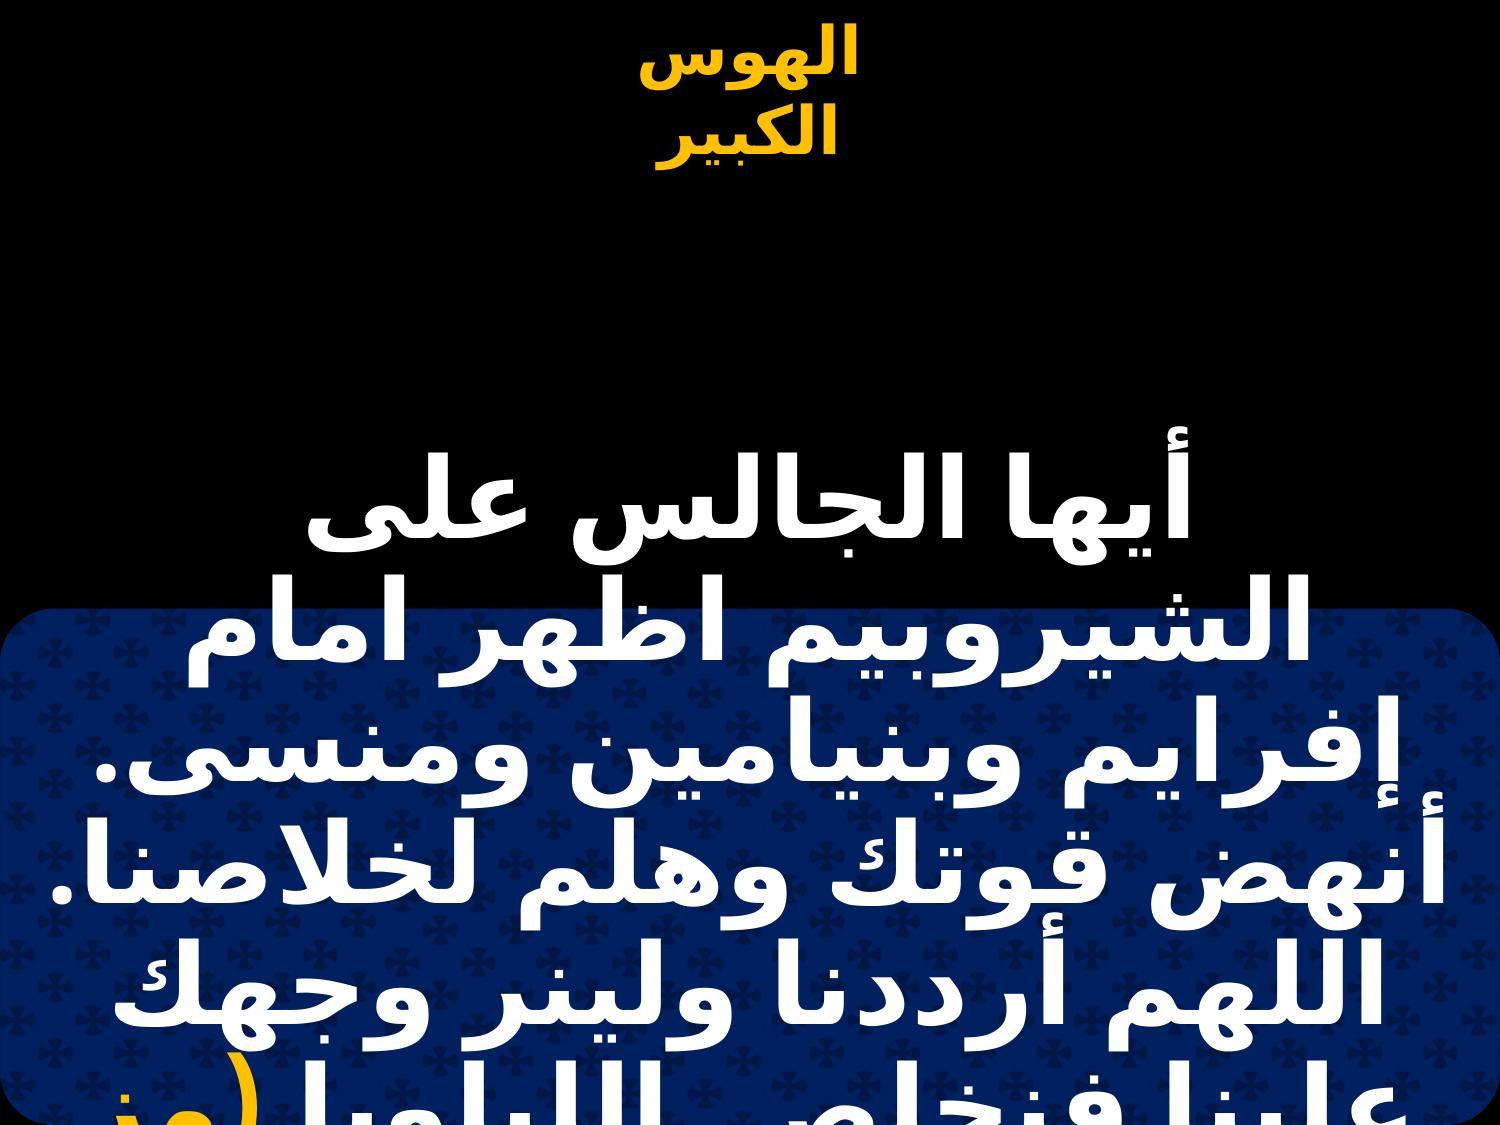

#
أيها الجالس على الشيروبيم اظهر امام إفرايم وبنيامين ومنسى. أنهض قوتك وهلم لخلاصنا. اللهم أرددنا ولينر وجهك علينا فنخلص. الليلويا.(مز 80 : 1-3)